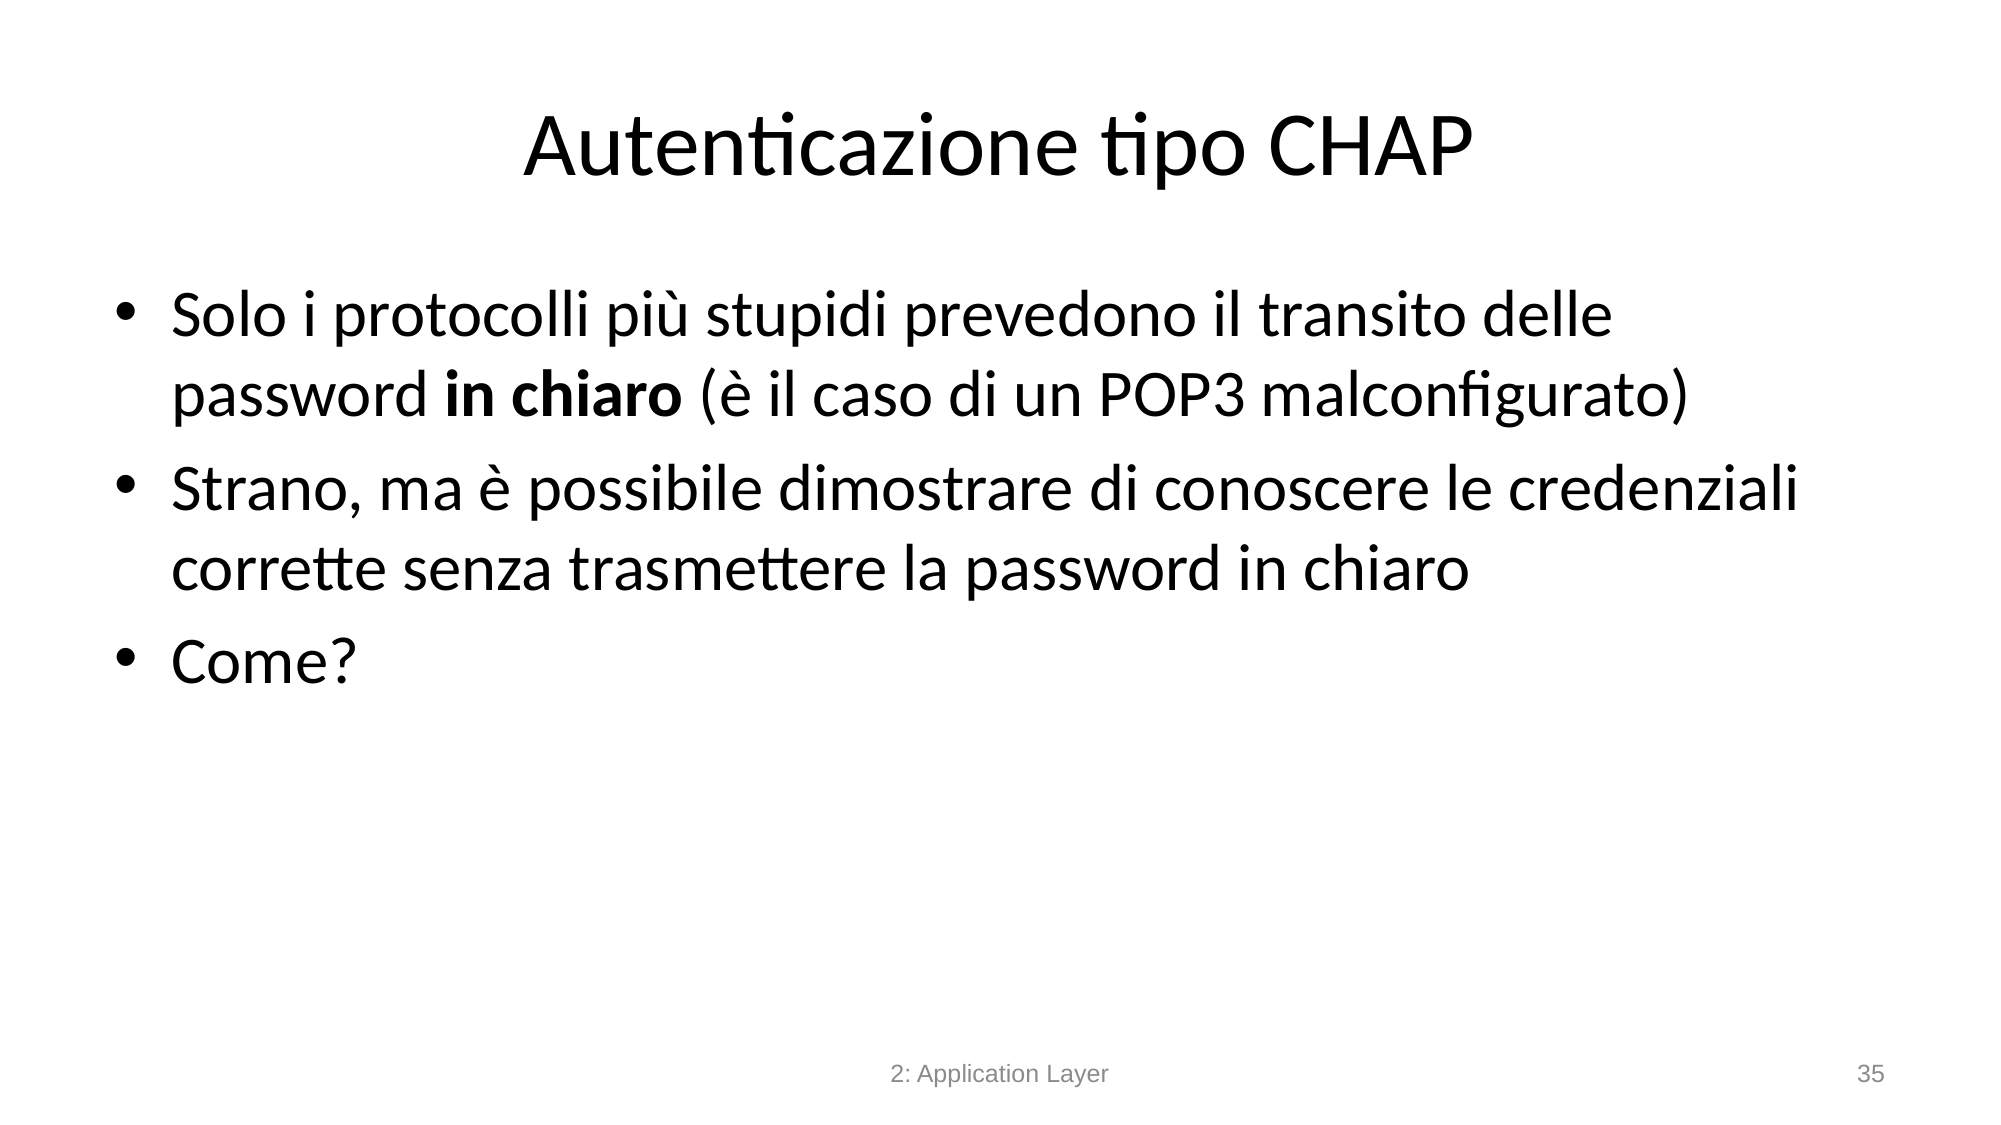

# Autenticazione tipo CHAP
Solo i protocolli più stupidi prevedono il transito delle password in chiaro (è il caso di un POP3 malconfigurato)
Strano, ma è possibile dimostrare di conoscere le credenziali corrette senza trasmettere la password in chiaro
Come?
2: Application Layer
35